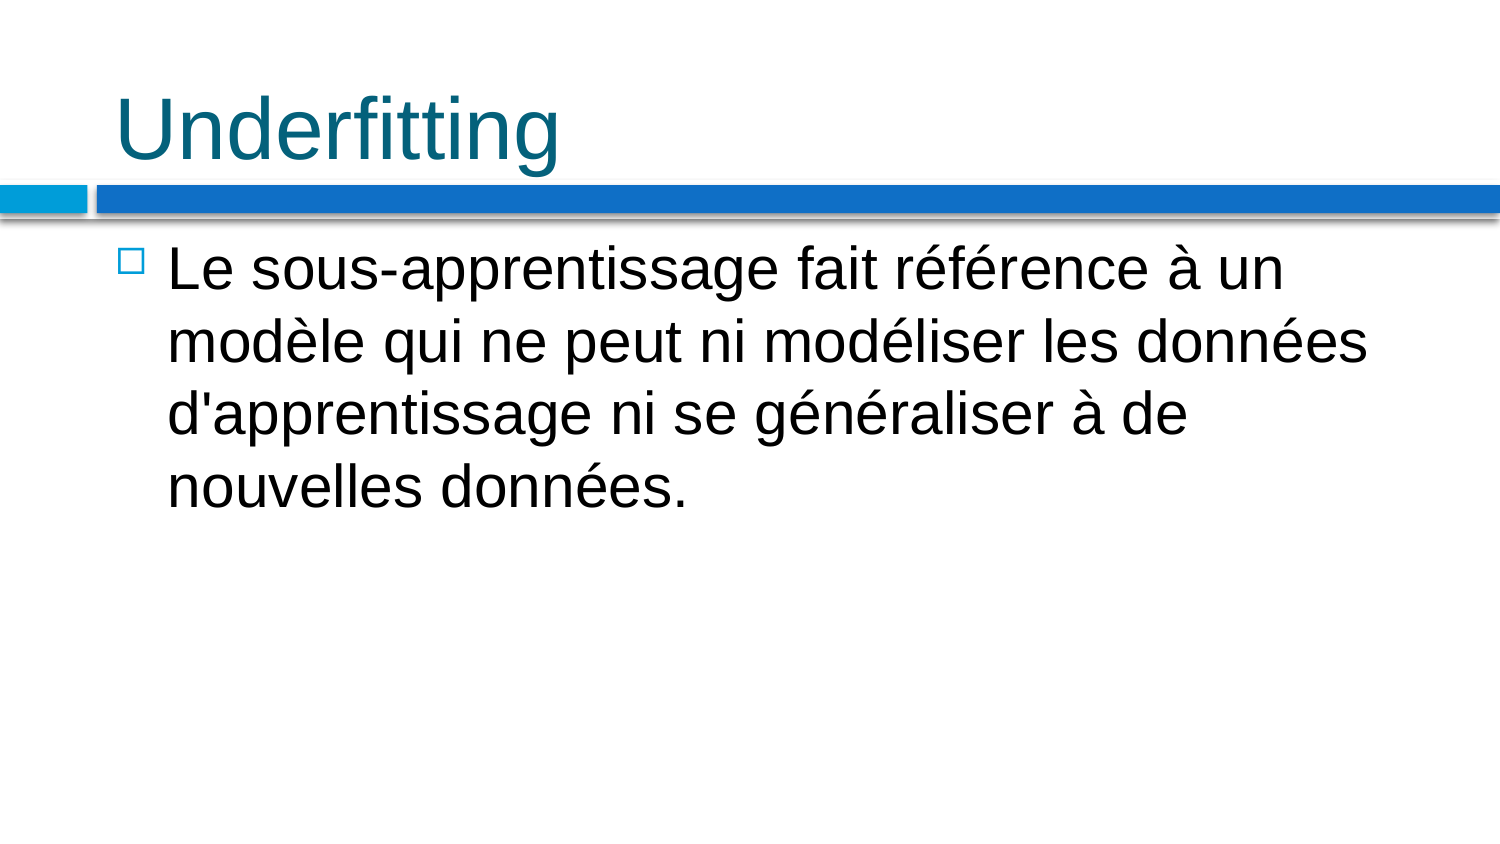

# Underfitting
Le sous-apprentissage fait référence à un modèle qui ne peut ni modéliser les données d'apprentissage ni se généraliser à de nouvelles données.